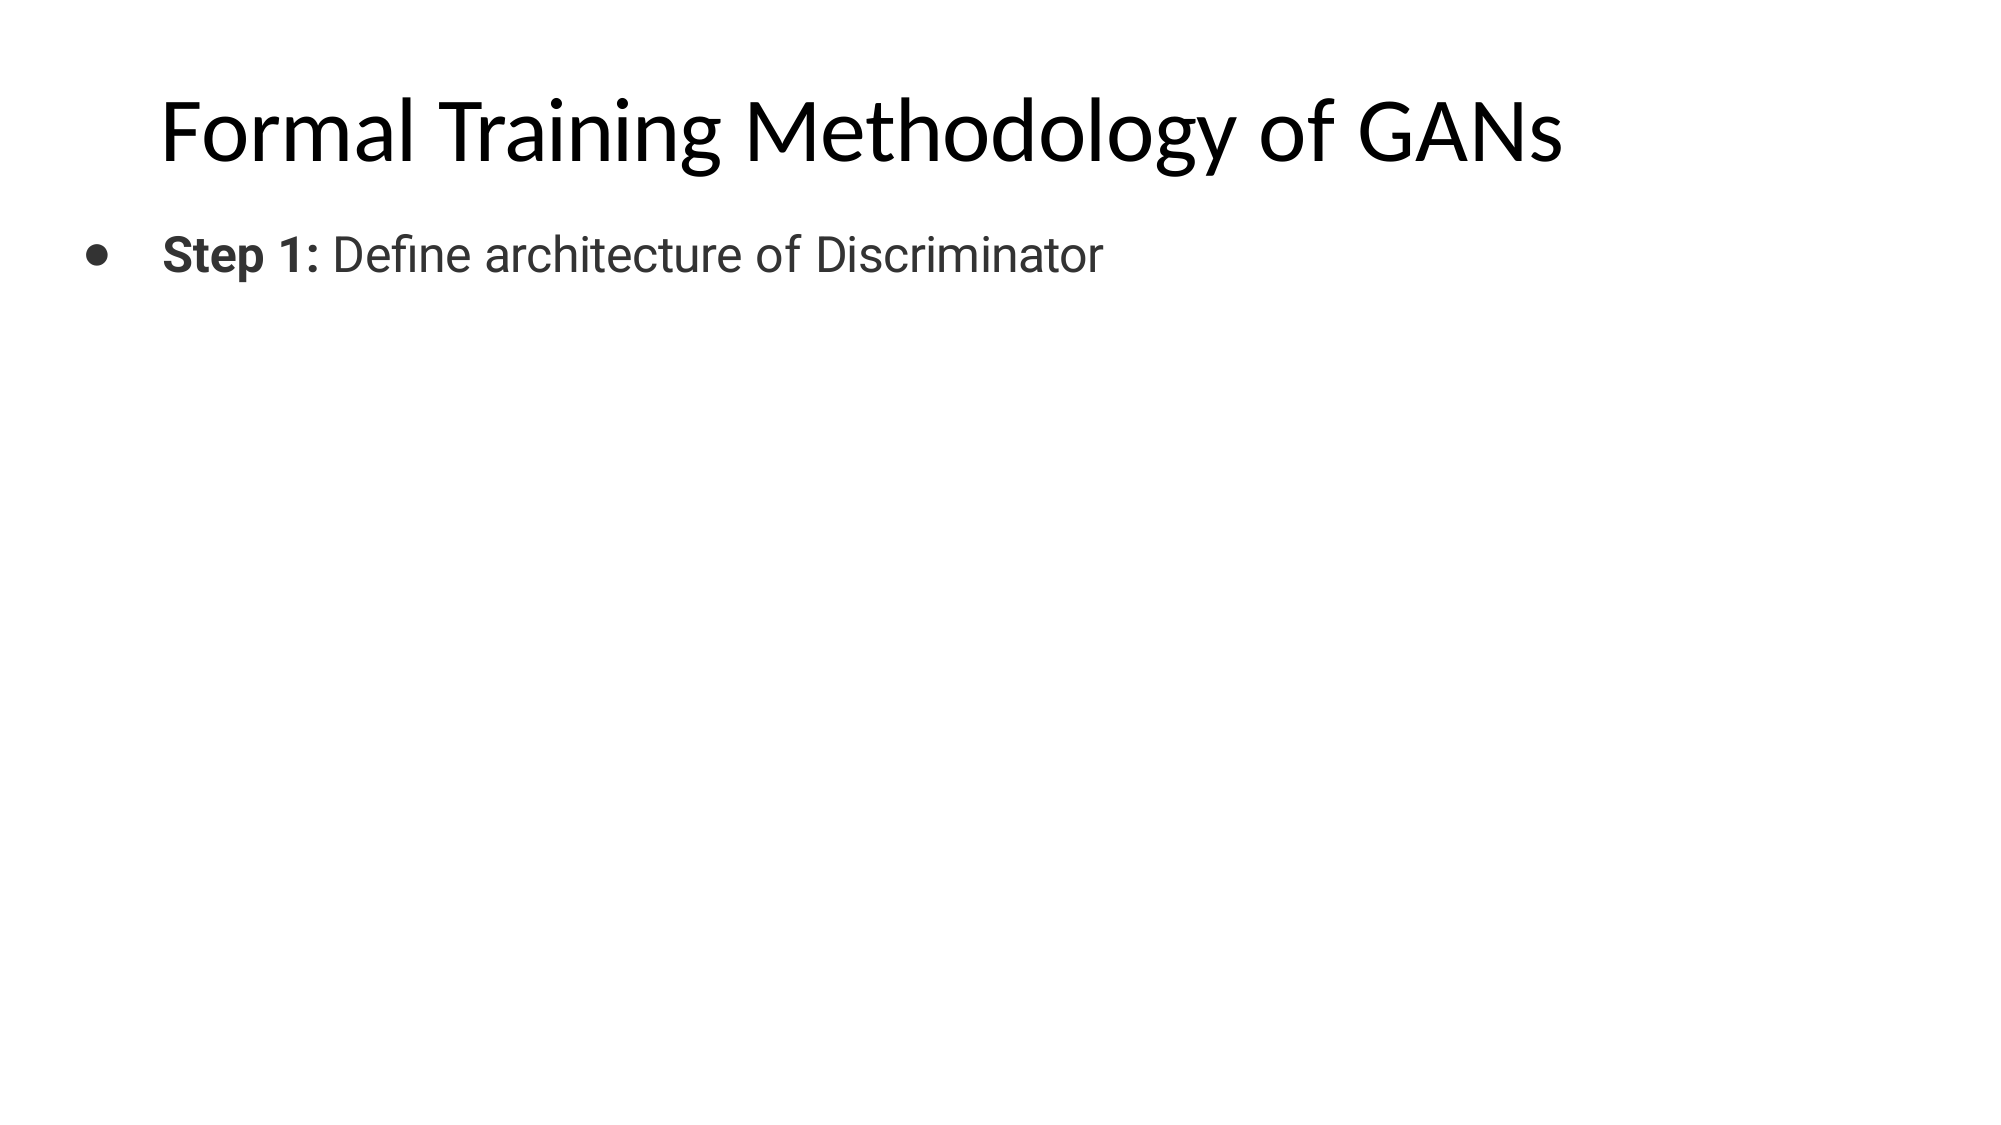

# Formal Training Methodology of GANs
Step 1: Deﬁne architecture of Discriminator